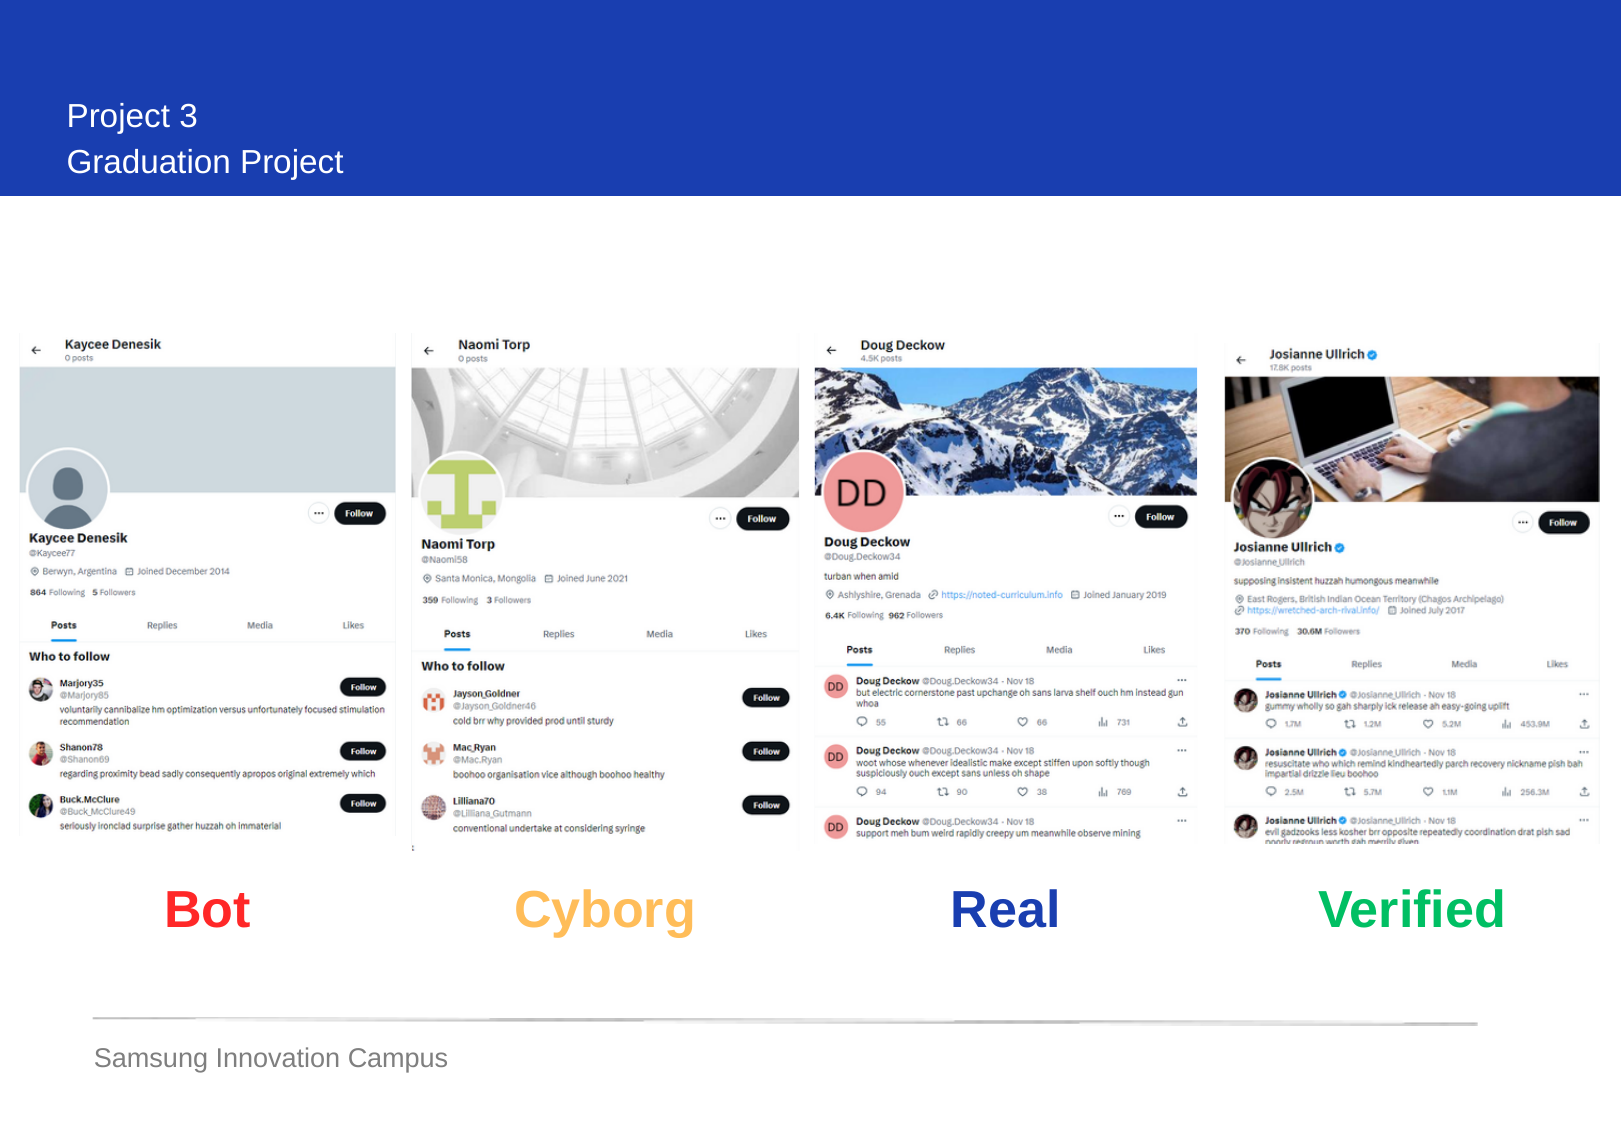

Project 3
Graduation Project

Bot
Cyborg
Real
Verified

Samsung Innovation Campus